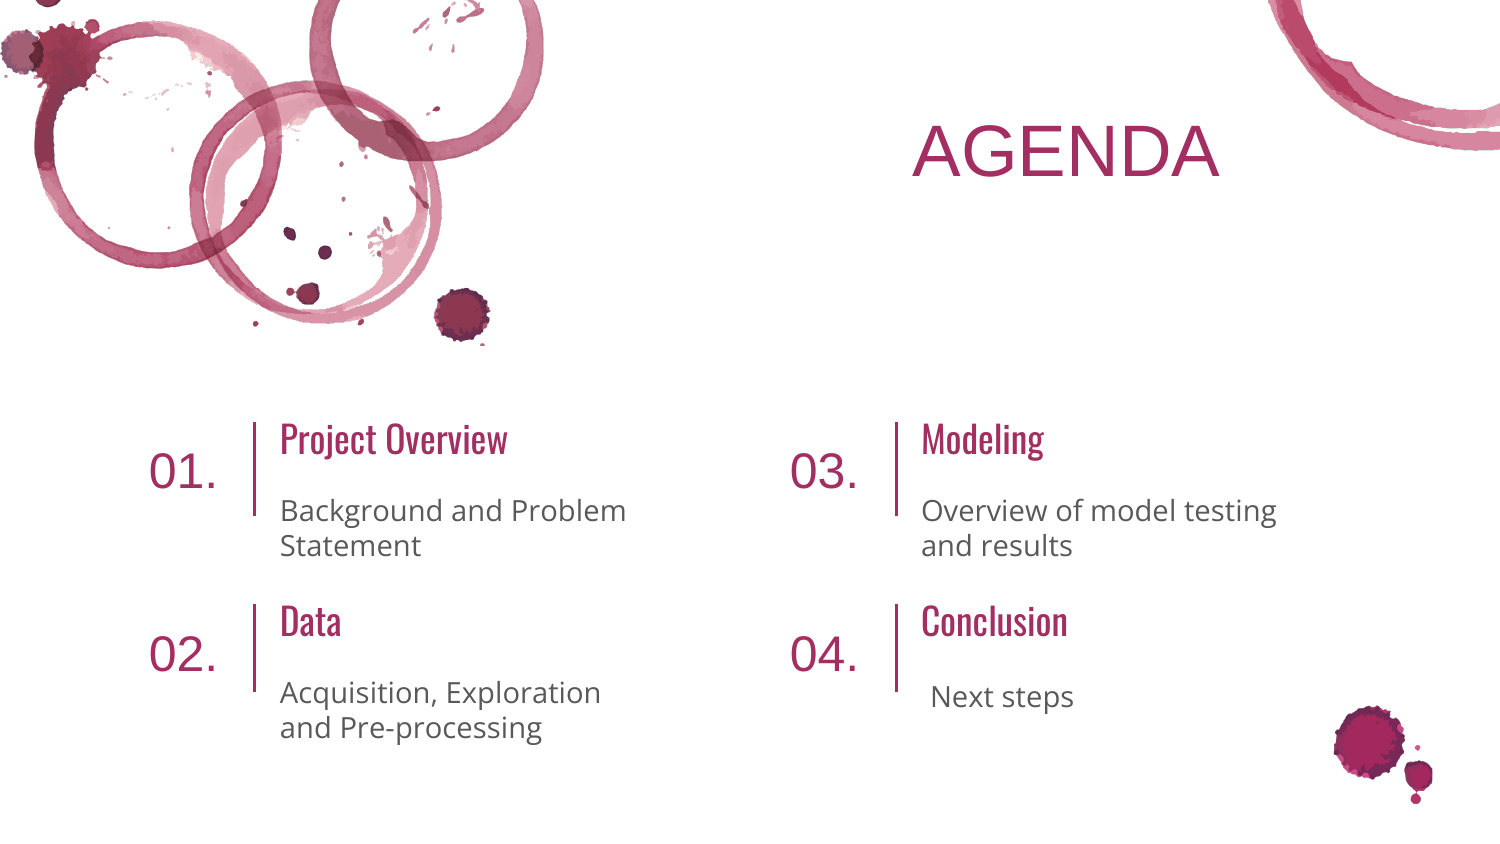

AGENDA
Project Overview
Modeling
# 01.
03.
Background and Problem Statement
Overview of model testing and results
Data

Conclusion
02.
04.
Acquisition, Exploration and Pre-processing
Next steps